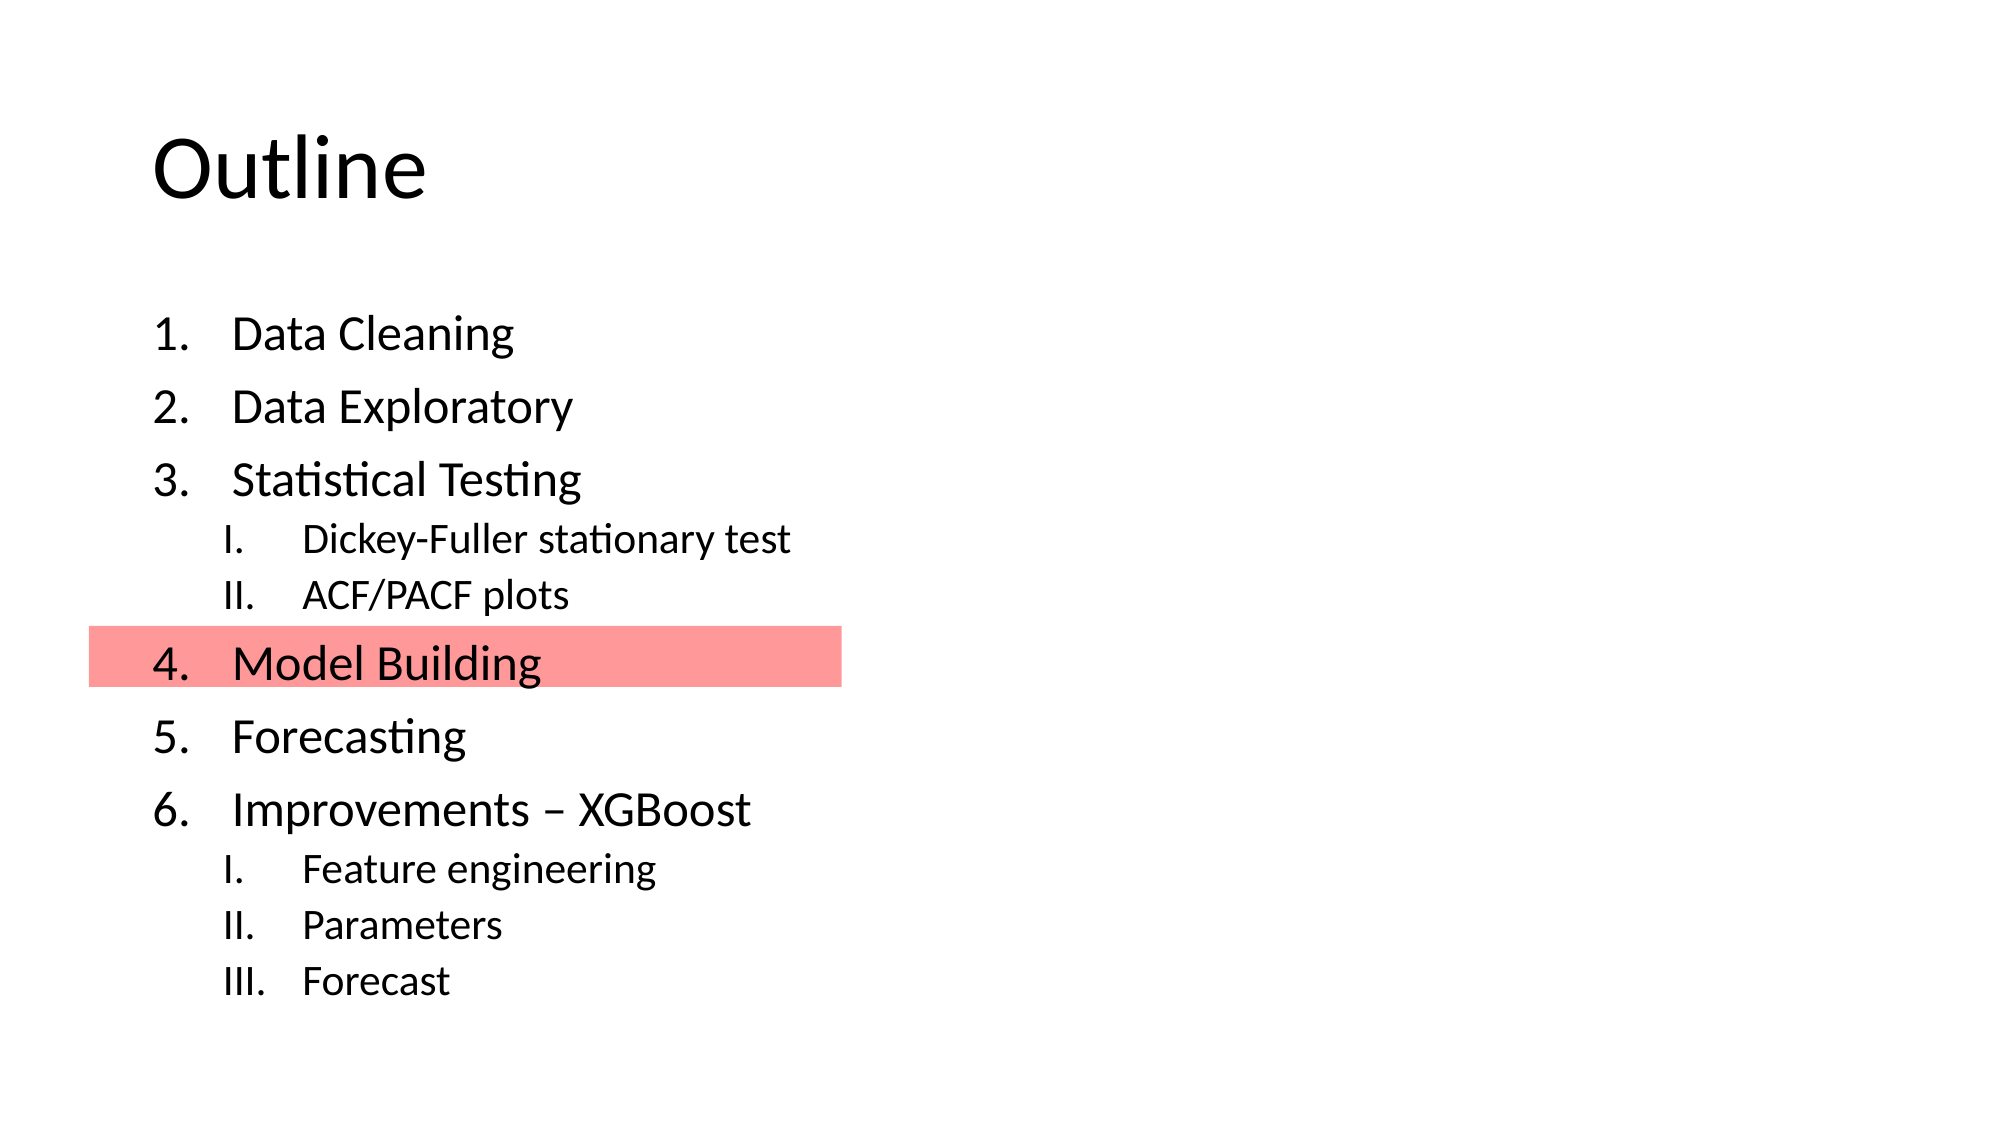

# Outline
Data Cleaning
Data Exploratory
Statistical Testing
Dickey-Fuller stationary test
ACF/PACF plots
Model Building
Forecasting
Improvements – XGBoost
Feature engineering
Parameters
Forecast